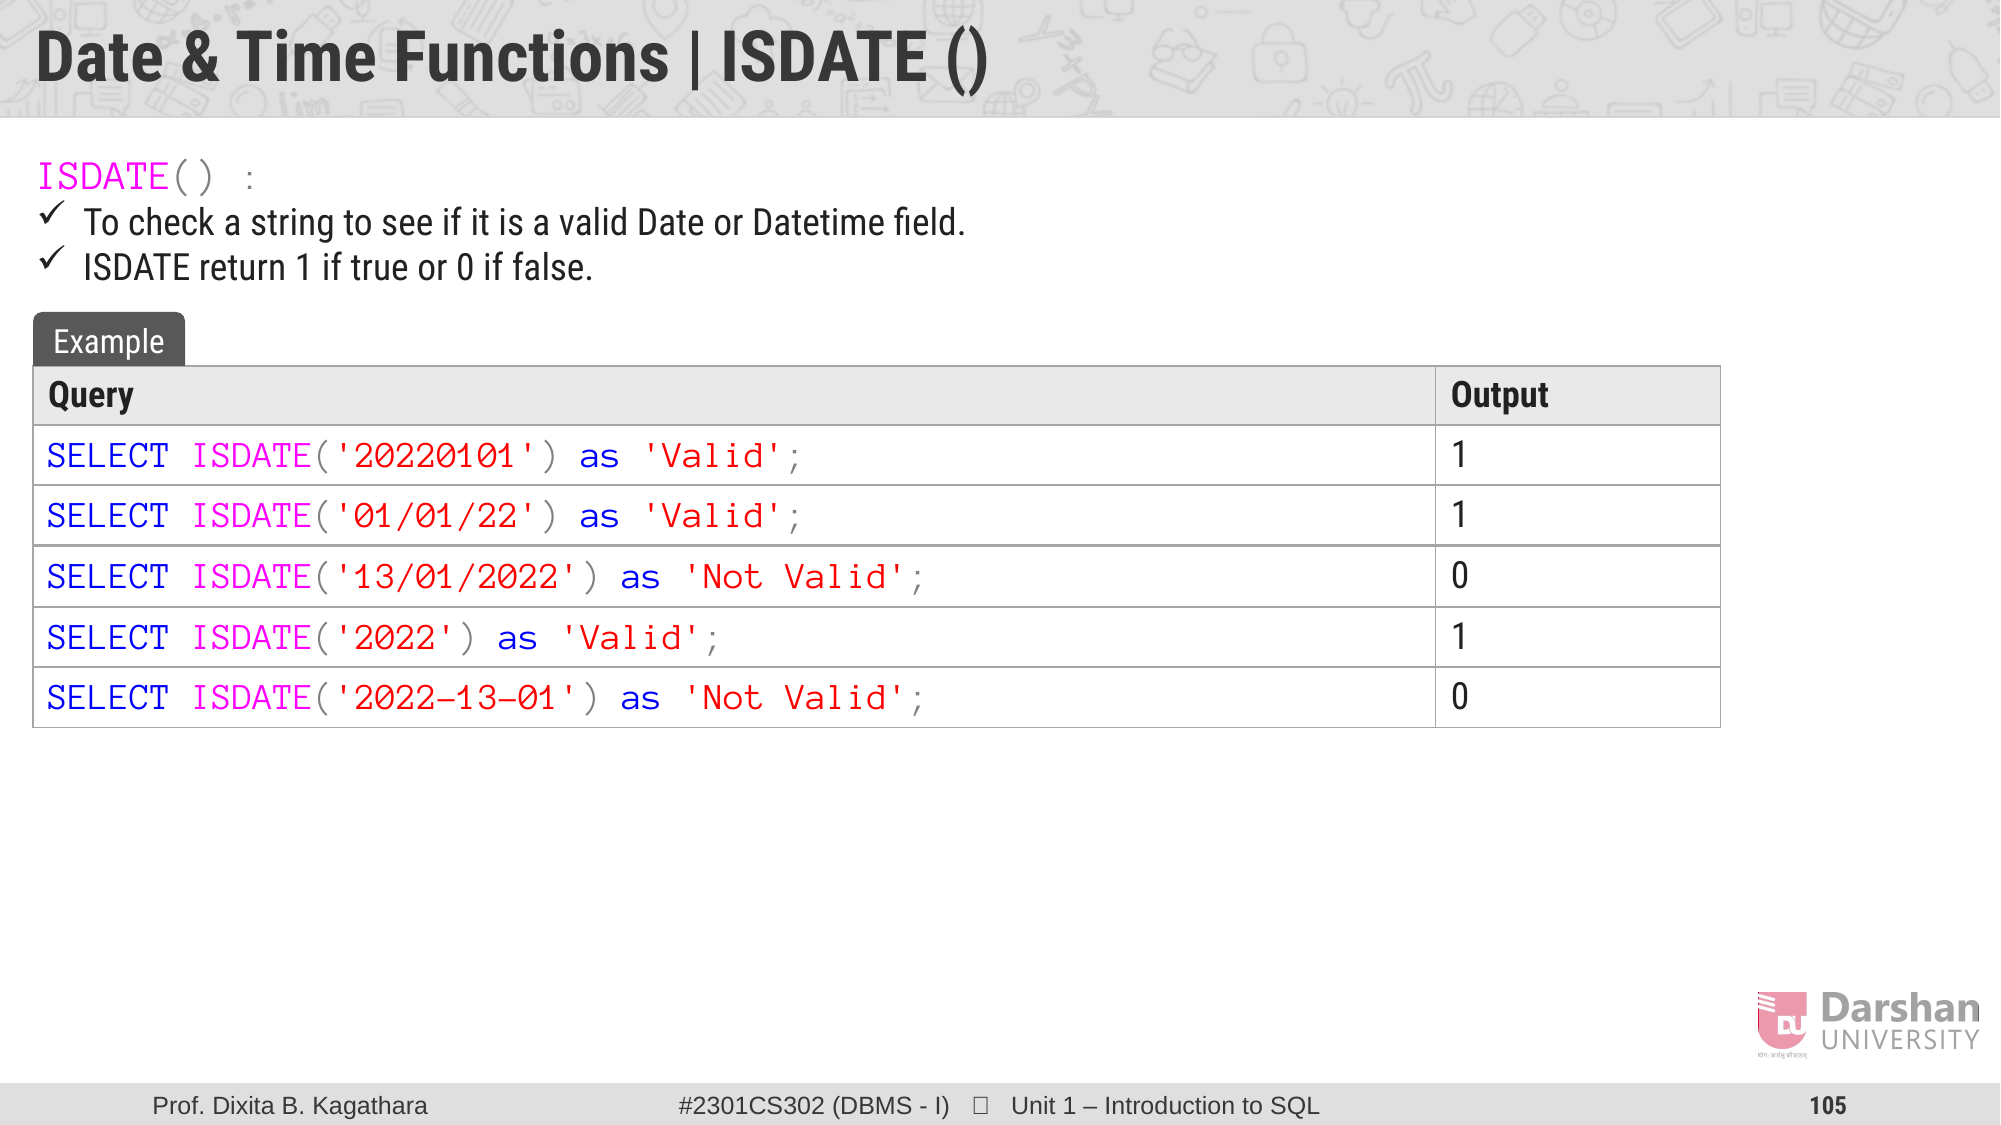

# Date & Time Functions | ISDATE ()
ISDATE() :
To check a string to see if it is a valid Date or Datetime field.
ISDATE return 1 if true or 0 if false.

Example
| Query | Output |
| --- | --- |
| SELECT ISDATE('20220101') as 'Valid'; | 1 |
| SELECT ISDATE('01/01/22') as 'Valid'; | 1 |
| --- | --- |
| SELECT ISDATE('13/01/2022') as 'Not Valid'; | 0 |
| --- | --- |
| SELECT ISDATE('2022') as 'Valid'; | 1 |
| --- | --- |
| SELECT ISDATE('2022-13-01') as 'Not Valid'; | 0 |
| --- | --- |